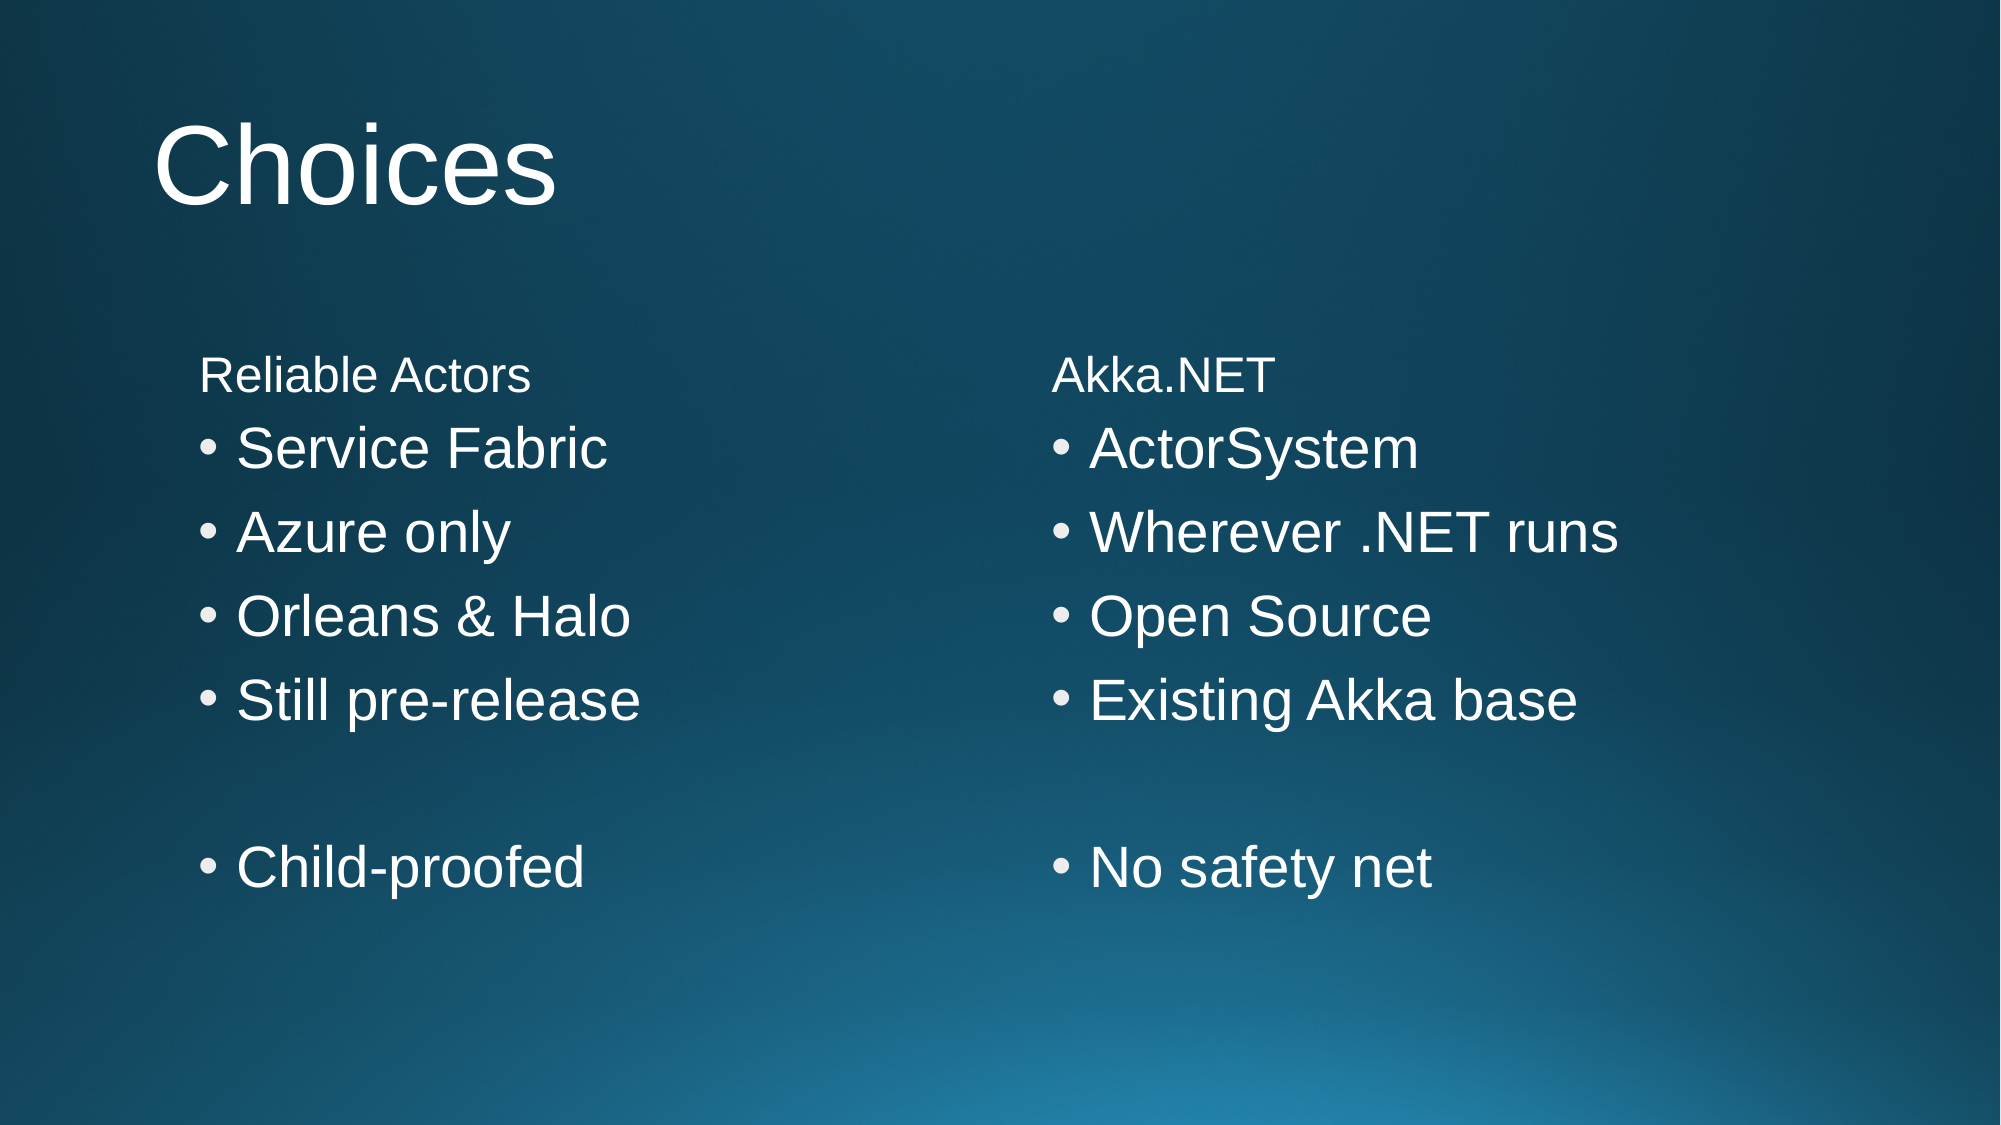

# Choices
Reliable Actors
Akka.NET
Service Fabric
Azure only
Orleans & Halo
Still pre-release

Child-proofed

ActorSystem
Wherever .NET runs
Open Source
Existing Akka base

No safety net